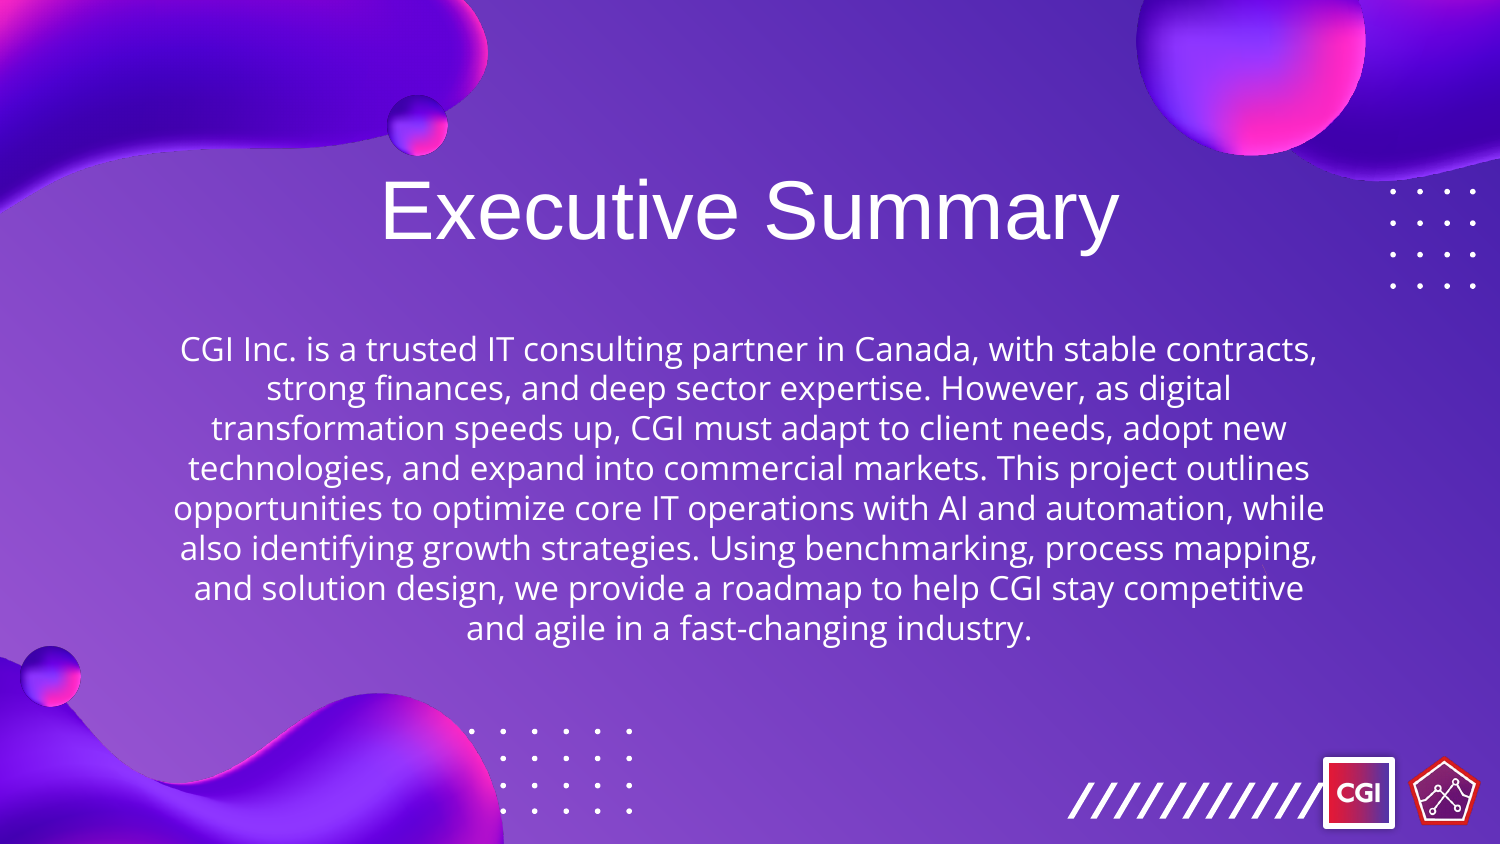

# Executive Summary
CGI Inc. is a trusted IT consulting partner in Canada, with stable contracts, strong finances, and deep sector expertise. However, as digital transformation speeds up, CGI must adapt to client needs, adopt new technologies, and expand into commercial markets. This project outlines opportunities to optimize core IT operations with AI and automation, while also identifying growth strategies. Using benchmarking, process mapping, and solution design, we provide a roadmap to help CGI stay competitive and agile in a fast-changing industry.